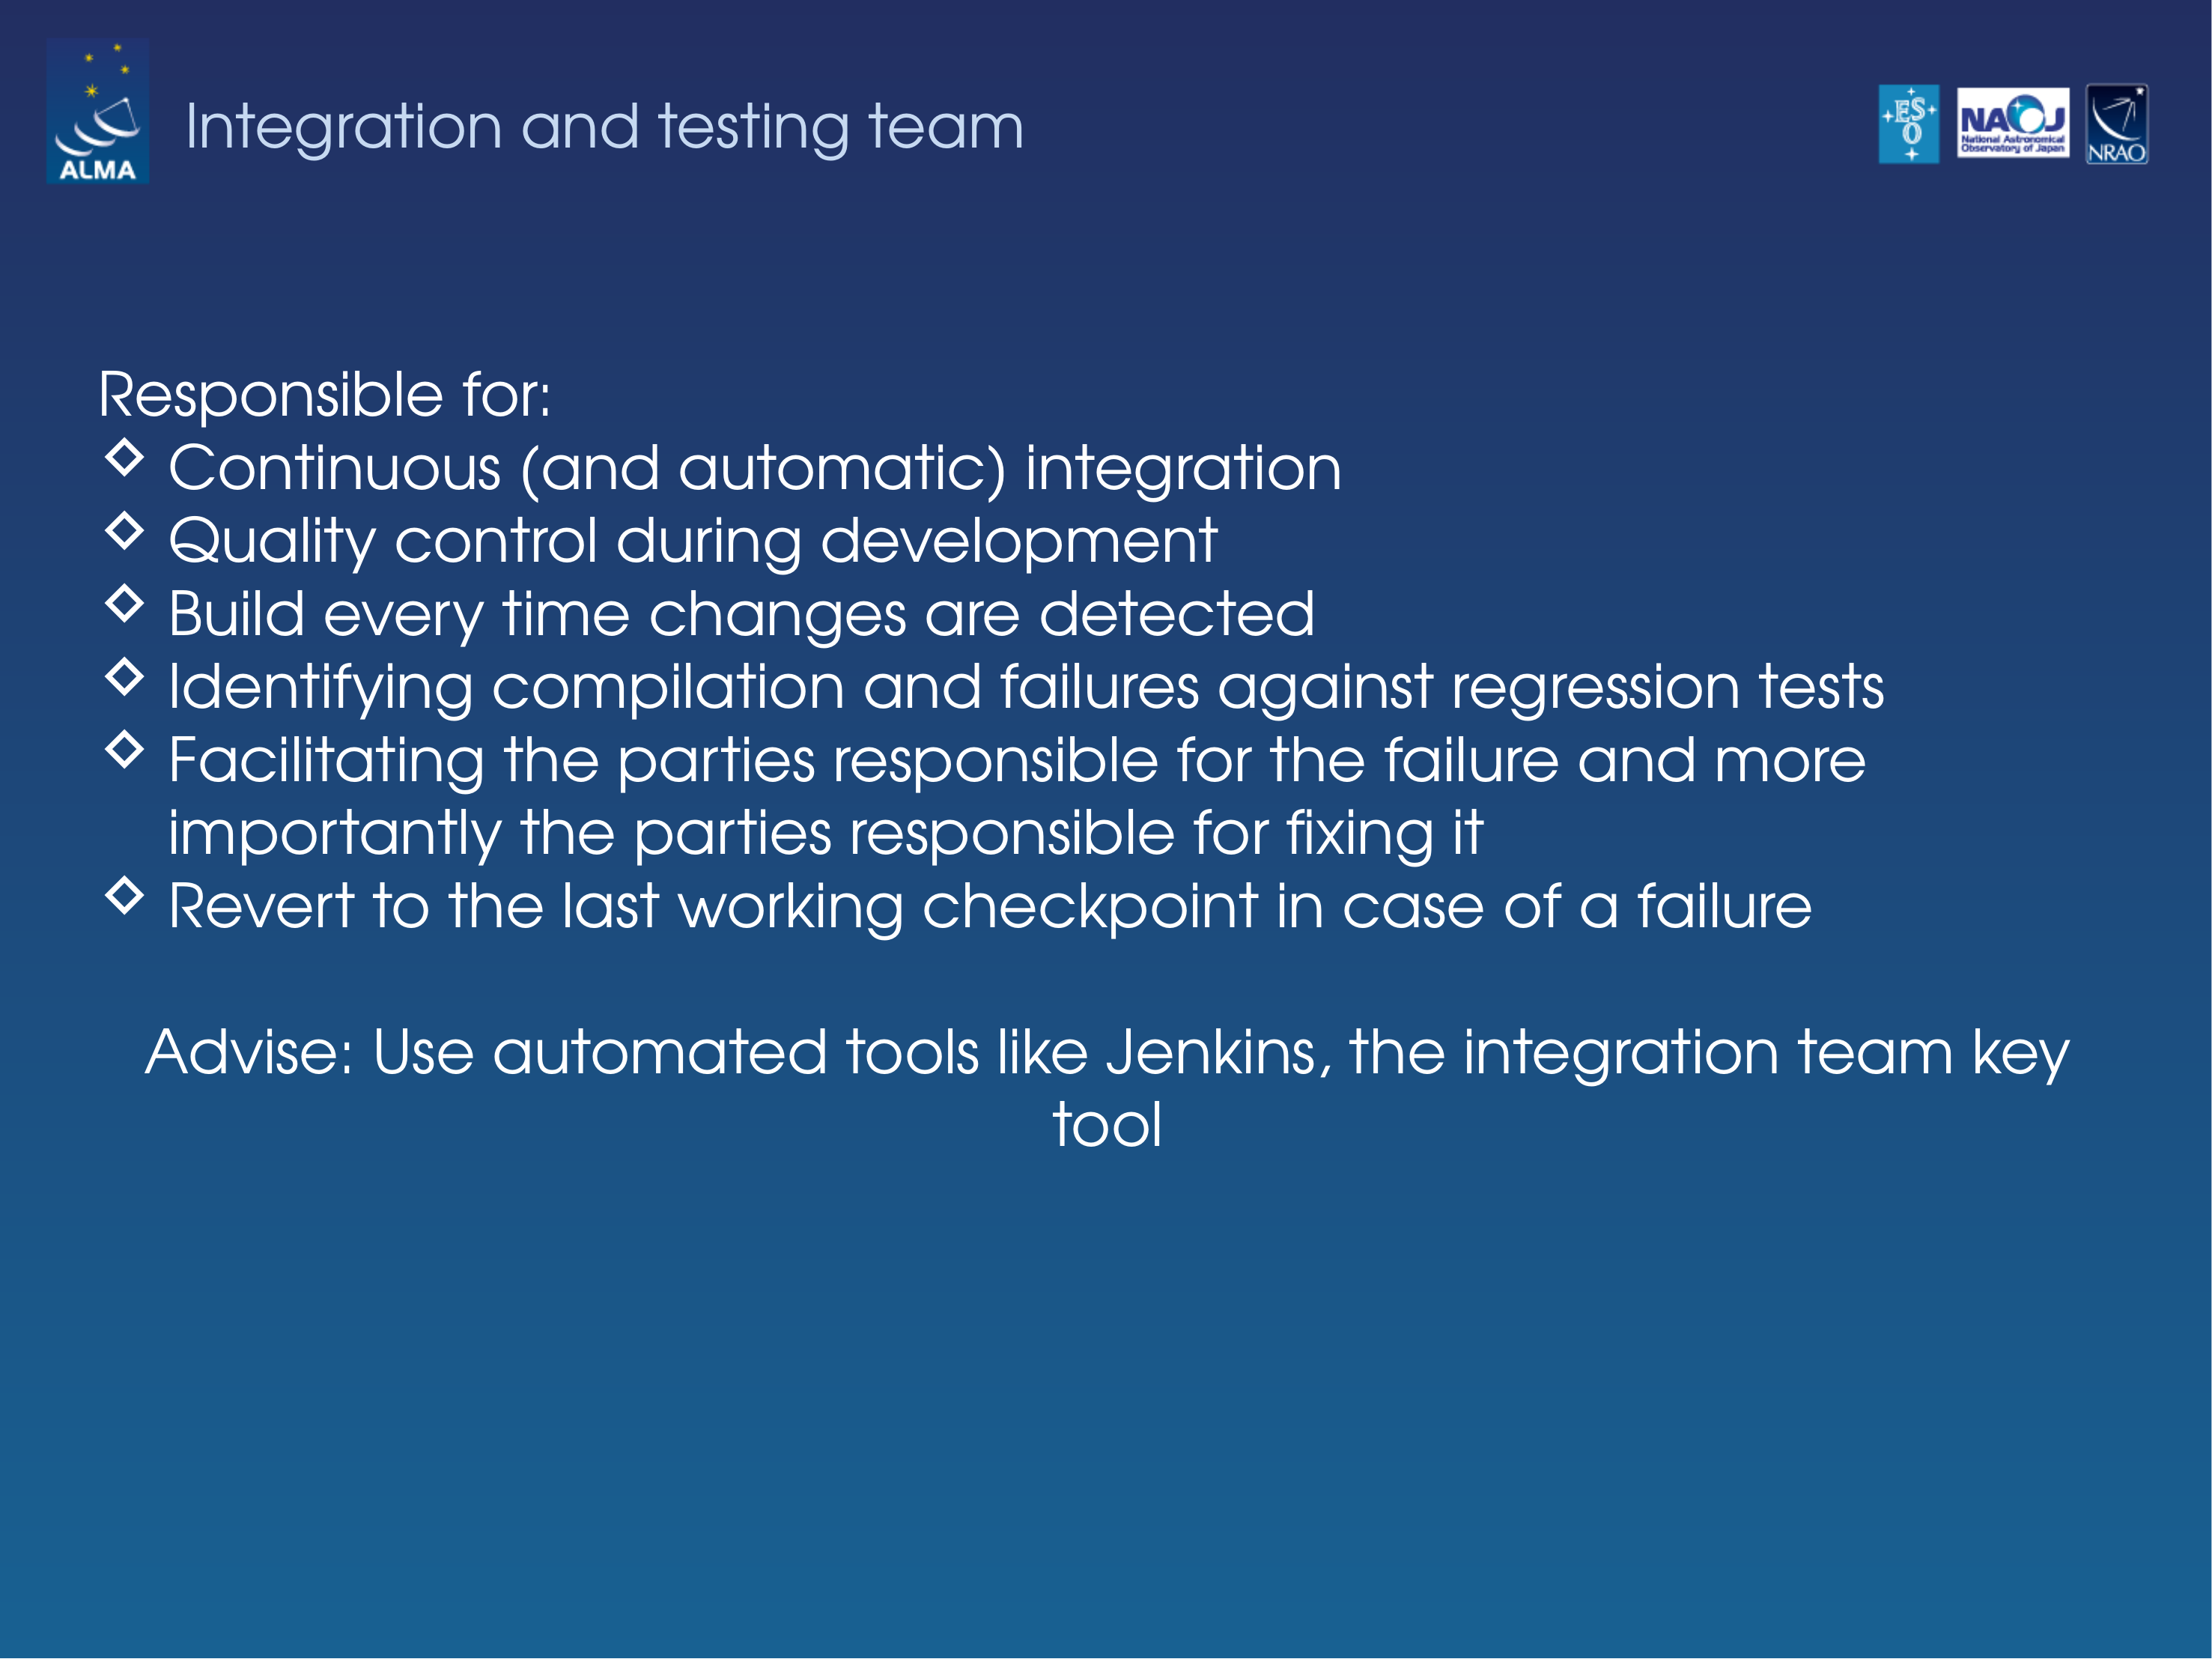

# Integration and testing team
Responsible for:
Continuous (and automatic) integration
Quality control during development
Build every time changes are detected
Identifying compilation and failures against regression tests
Facilitating the parties responsible for the failure and more importantly the parties responsible for fixing it
Revert to the last working checkpoint in case of a failure

Advise: Use automated tools like Jenkins, the integration team key tool